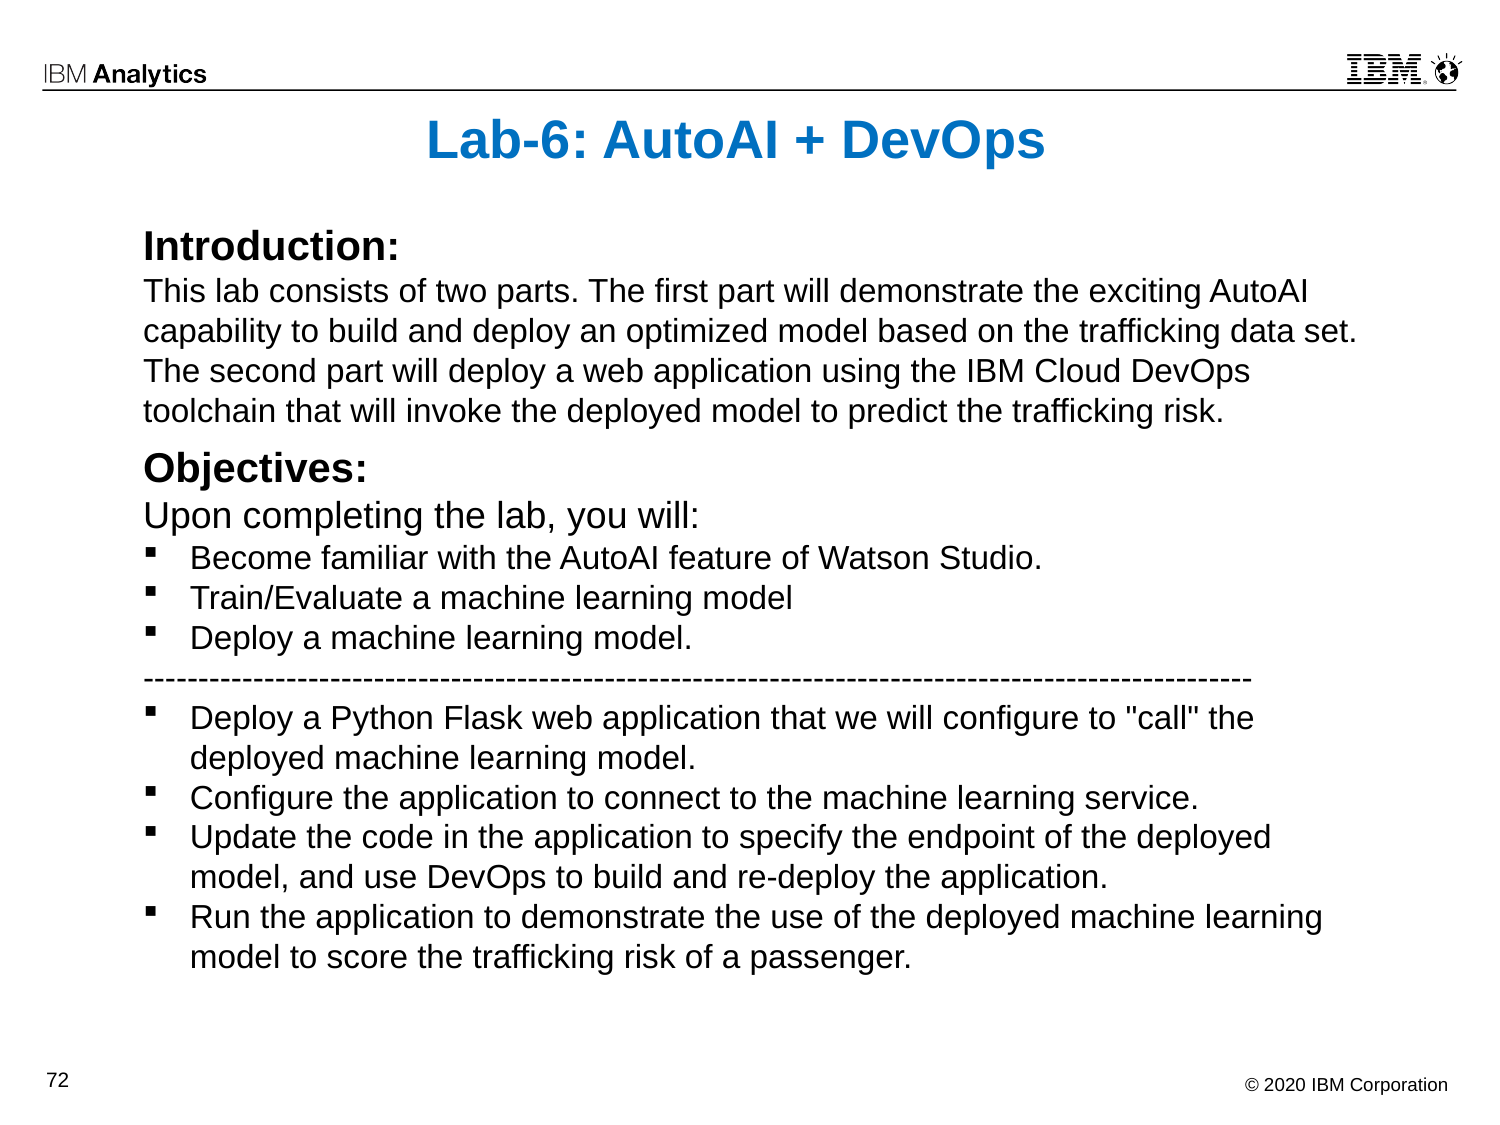

# Lab-6: AutoAI + DevOps
Introduction:
This lab consists of two parts. The first part will demonstrate the exciting AutoAI capability to build and deploy an optimized model based on the trafficking data set. The second part will deploy a web application using the IBM Cloud DevOps toolchain that will invoke the deployed model to predict the trafficking risk.

Objectives:
Upon completing the lab, you will:
Become familiar with the AutoAI feature of Watson Studio.
Train/Evaluate a machine learning model
Deploy a machine learning model.
-----------------------------------------------------------------------------------------------------
Deploy a Python Flask web application that we will configure to "call" the deployed machine learning model.
Configure the application to connect to the machine learning service.
Update the code in the application to specify the endpoint of the deployed model, and use DevOps to build and re-deploy the application.
Run the application to demonstrate the use of the deployed machine learning model to score the trafficking risk of a passenger.